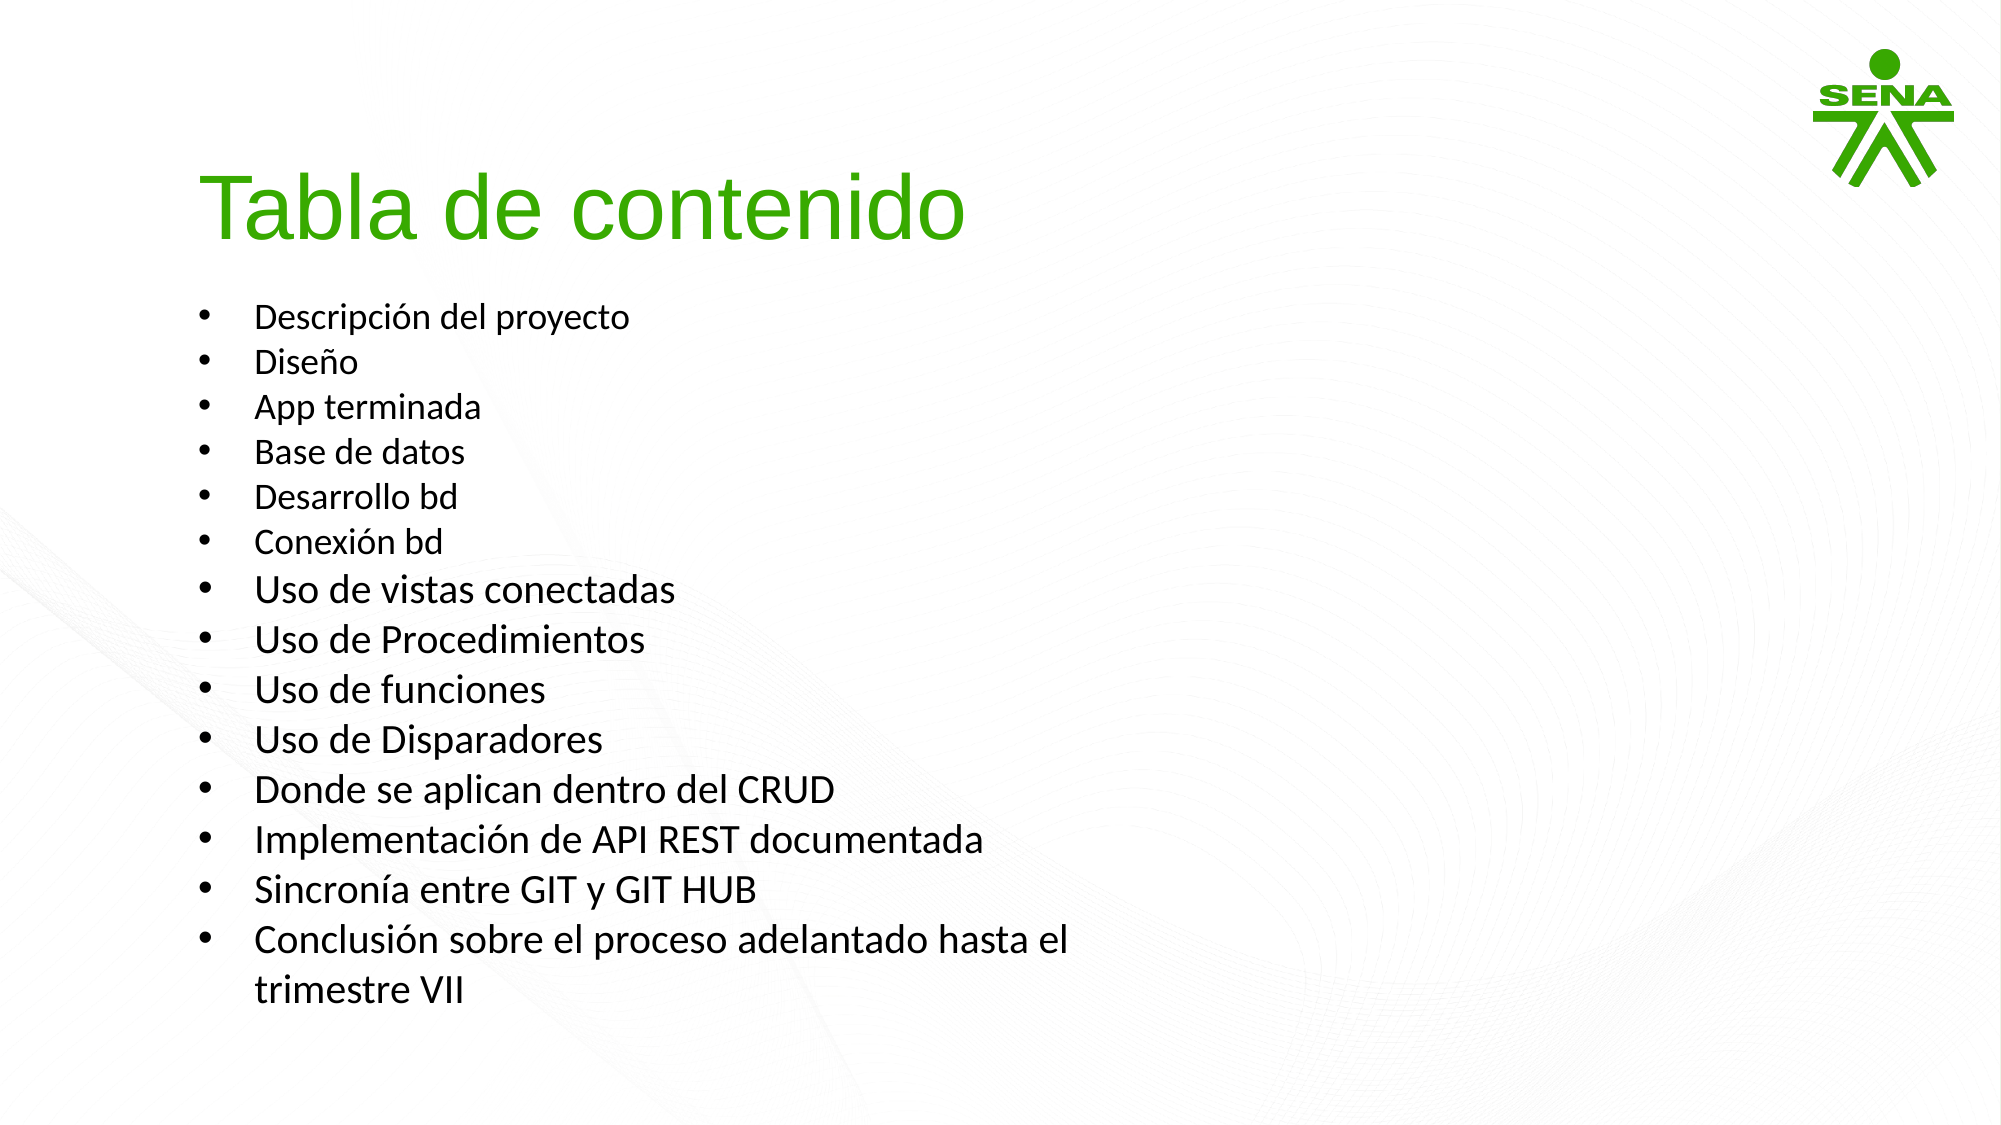

Tabla de contenido

Descripción del proyecto
Diseño
App terminada
Base de datos
Desarrollo bd
Conexión bd
Uso de vistas conectadas
Uso de Procedimientos
Uso de funciones
Uso de Disparadores
Donde se aplican dentro del CRUD
Implementación de API REST documentada
Sincronía entre GIT y GIT HUB
Conclusión sobre el proceso adelantado hasta el trimestre VII